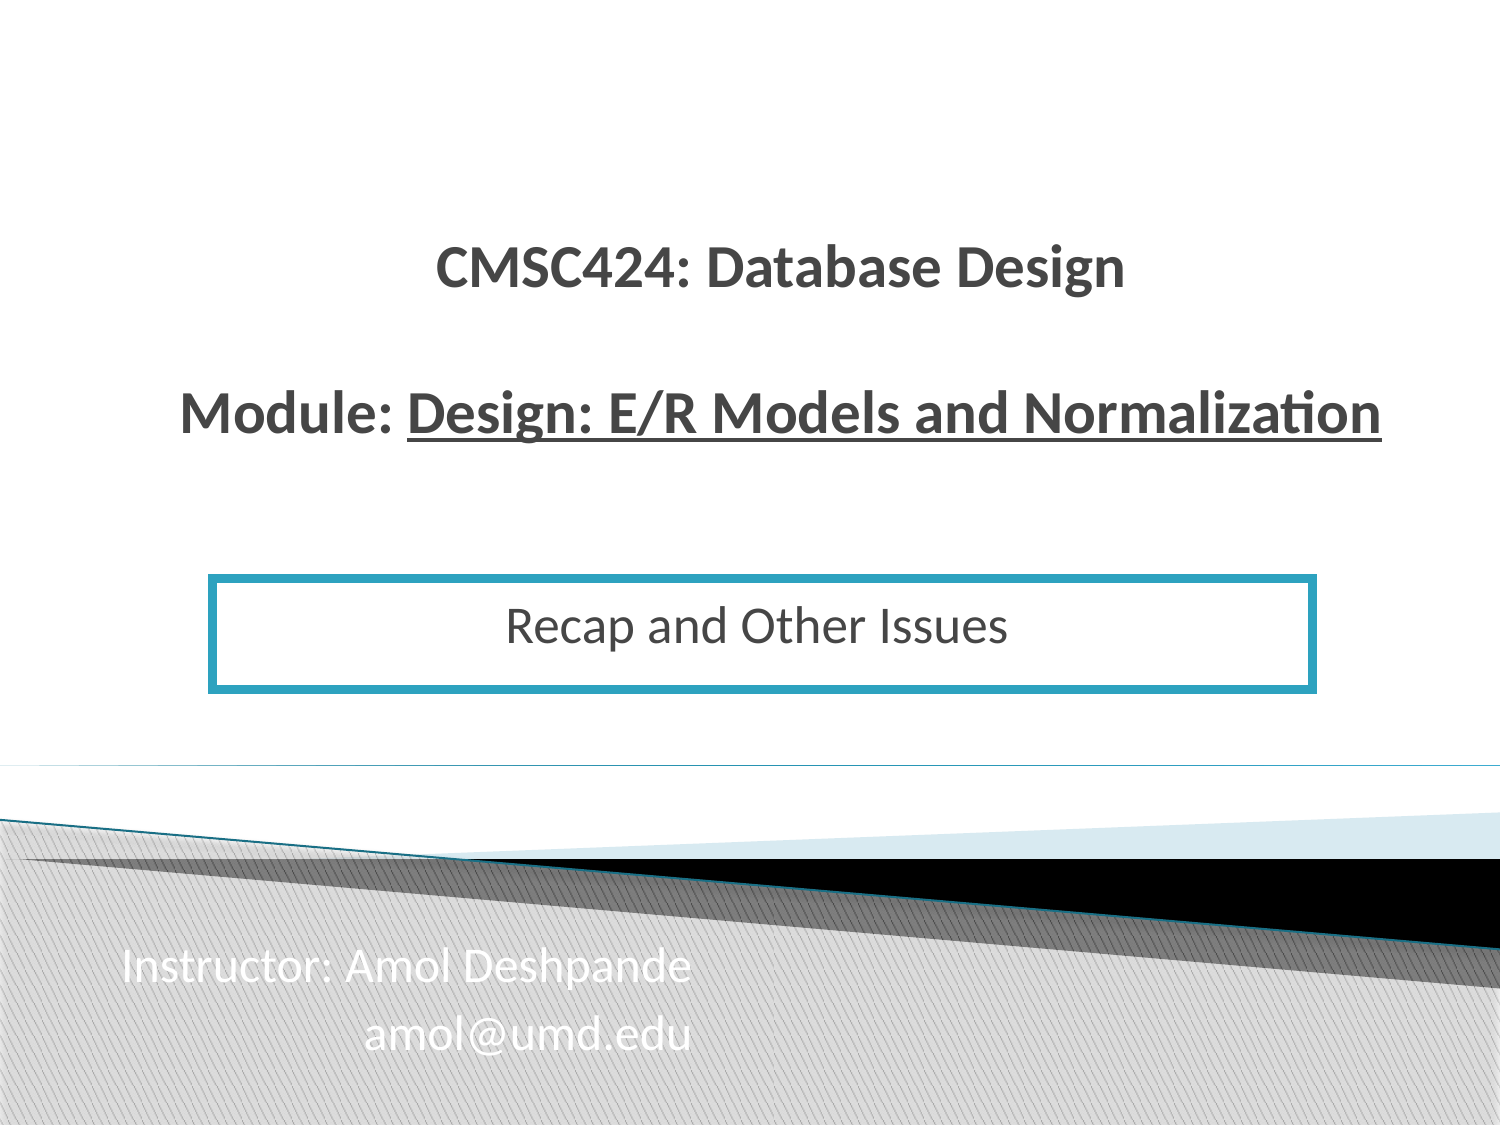

# CMSC424: Database Design Module: Design: E/R Models and Normalization
Recap and Other Issues
Instructor: Amol Deshpande
                   amol@umd.edu